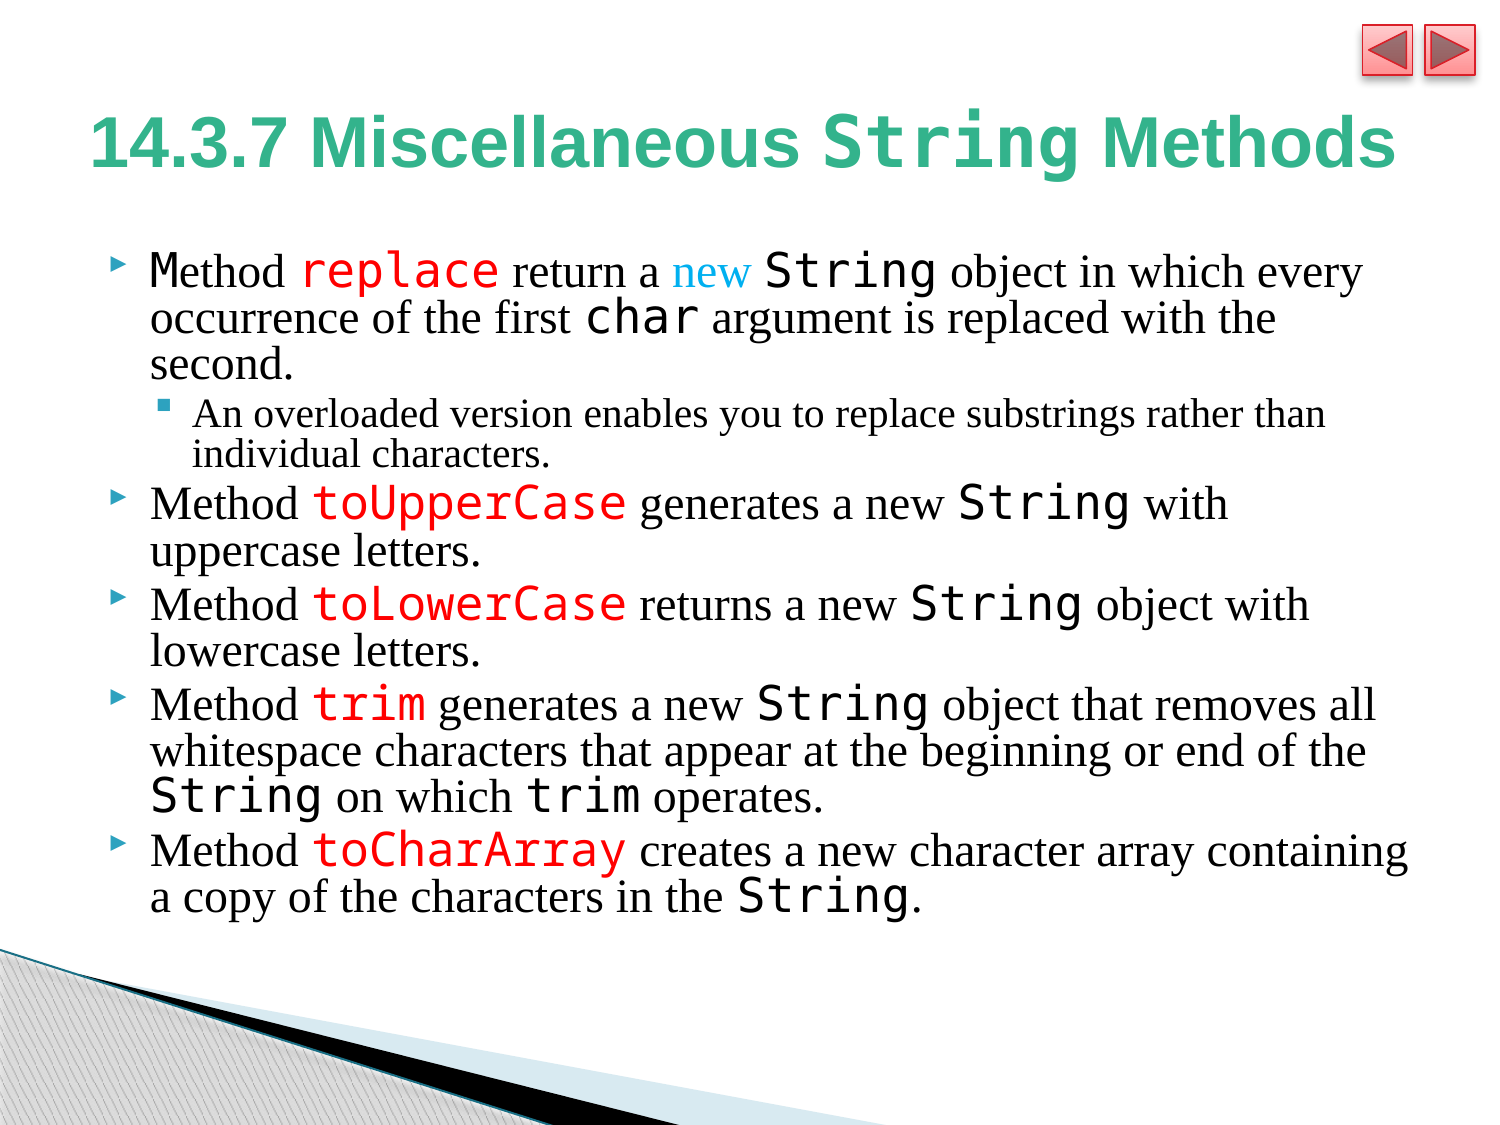

# 14.3.7 Miscellaneous String Methods
Method replace return a new String object in which every occurrence of the first char argument is replaced with the second.
An overloaded version enables you to replace substrings rather than individual characters.
Method toUpperCase generates a new String with uppercase letters.
Method toLowerCase returns a new String object with lowercase letters.
Method trim generates a new String object that removes all whitespace characters that appear at the beginning or end of the String on which trim operates.
Method toCharArray creates a new character array containing a copy of the characters in the String.